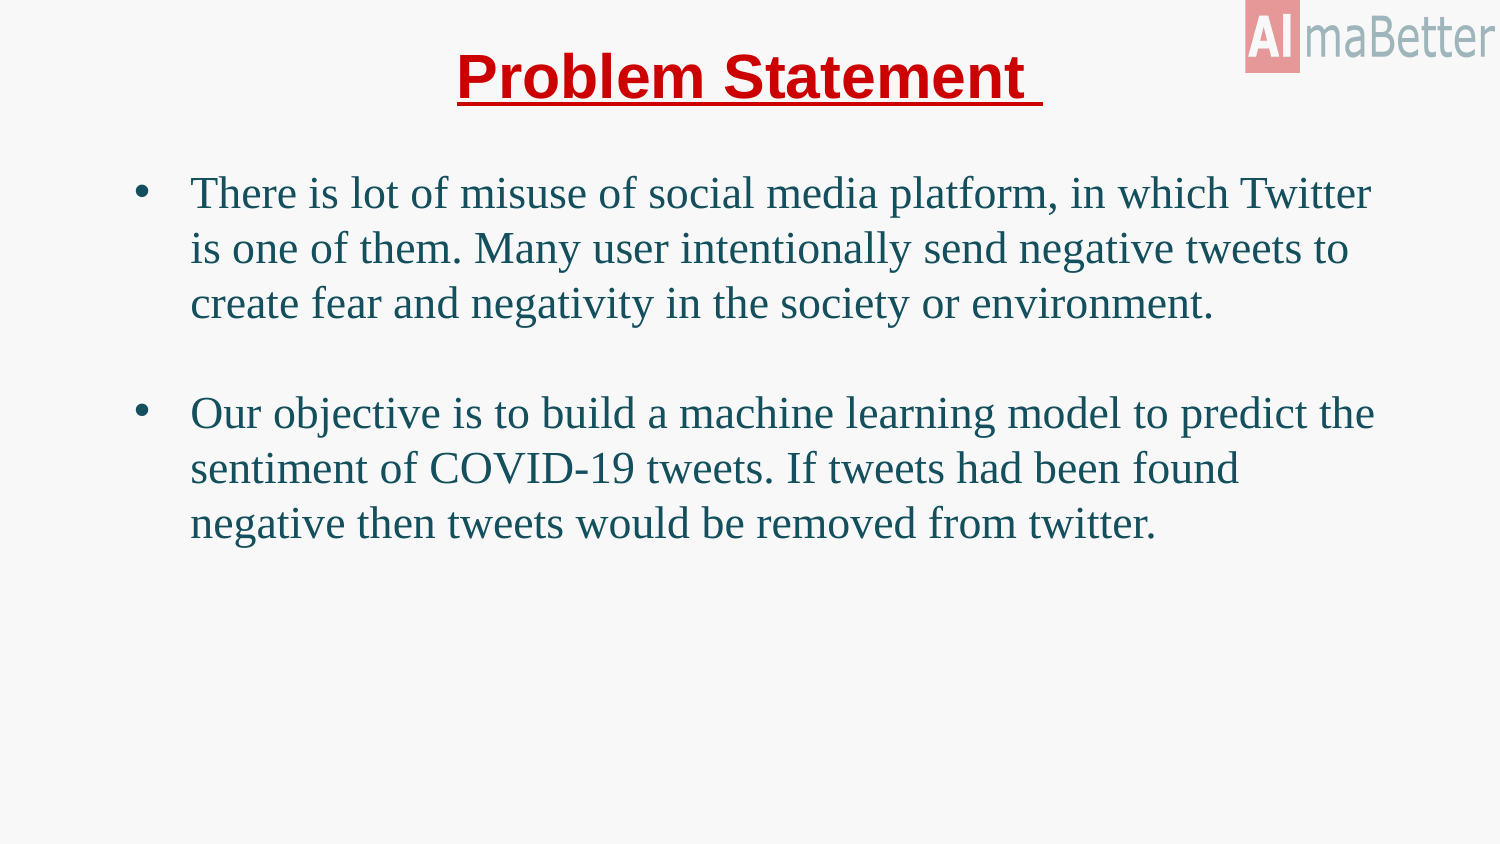

# Problem Statement
There is lot of misuse of social media platform, in which Twitter is one of them. Many user intentionally send negative tweets to create fear and negativity in the society or environment.

Our objective is to build a machine learning model to predict the sentiment of COVID-19 tweets. If tweets had been found negative then tweets would be removed from twitter.